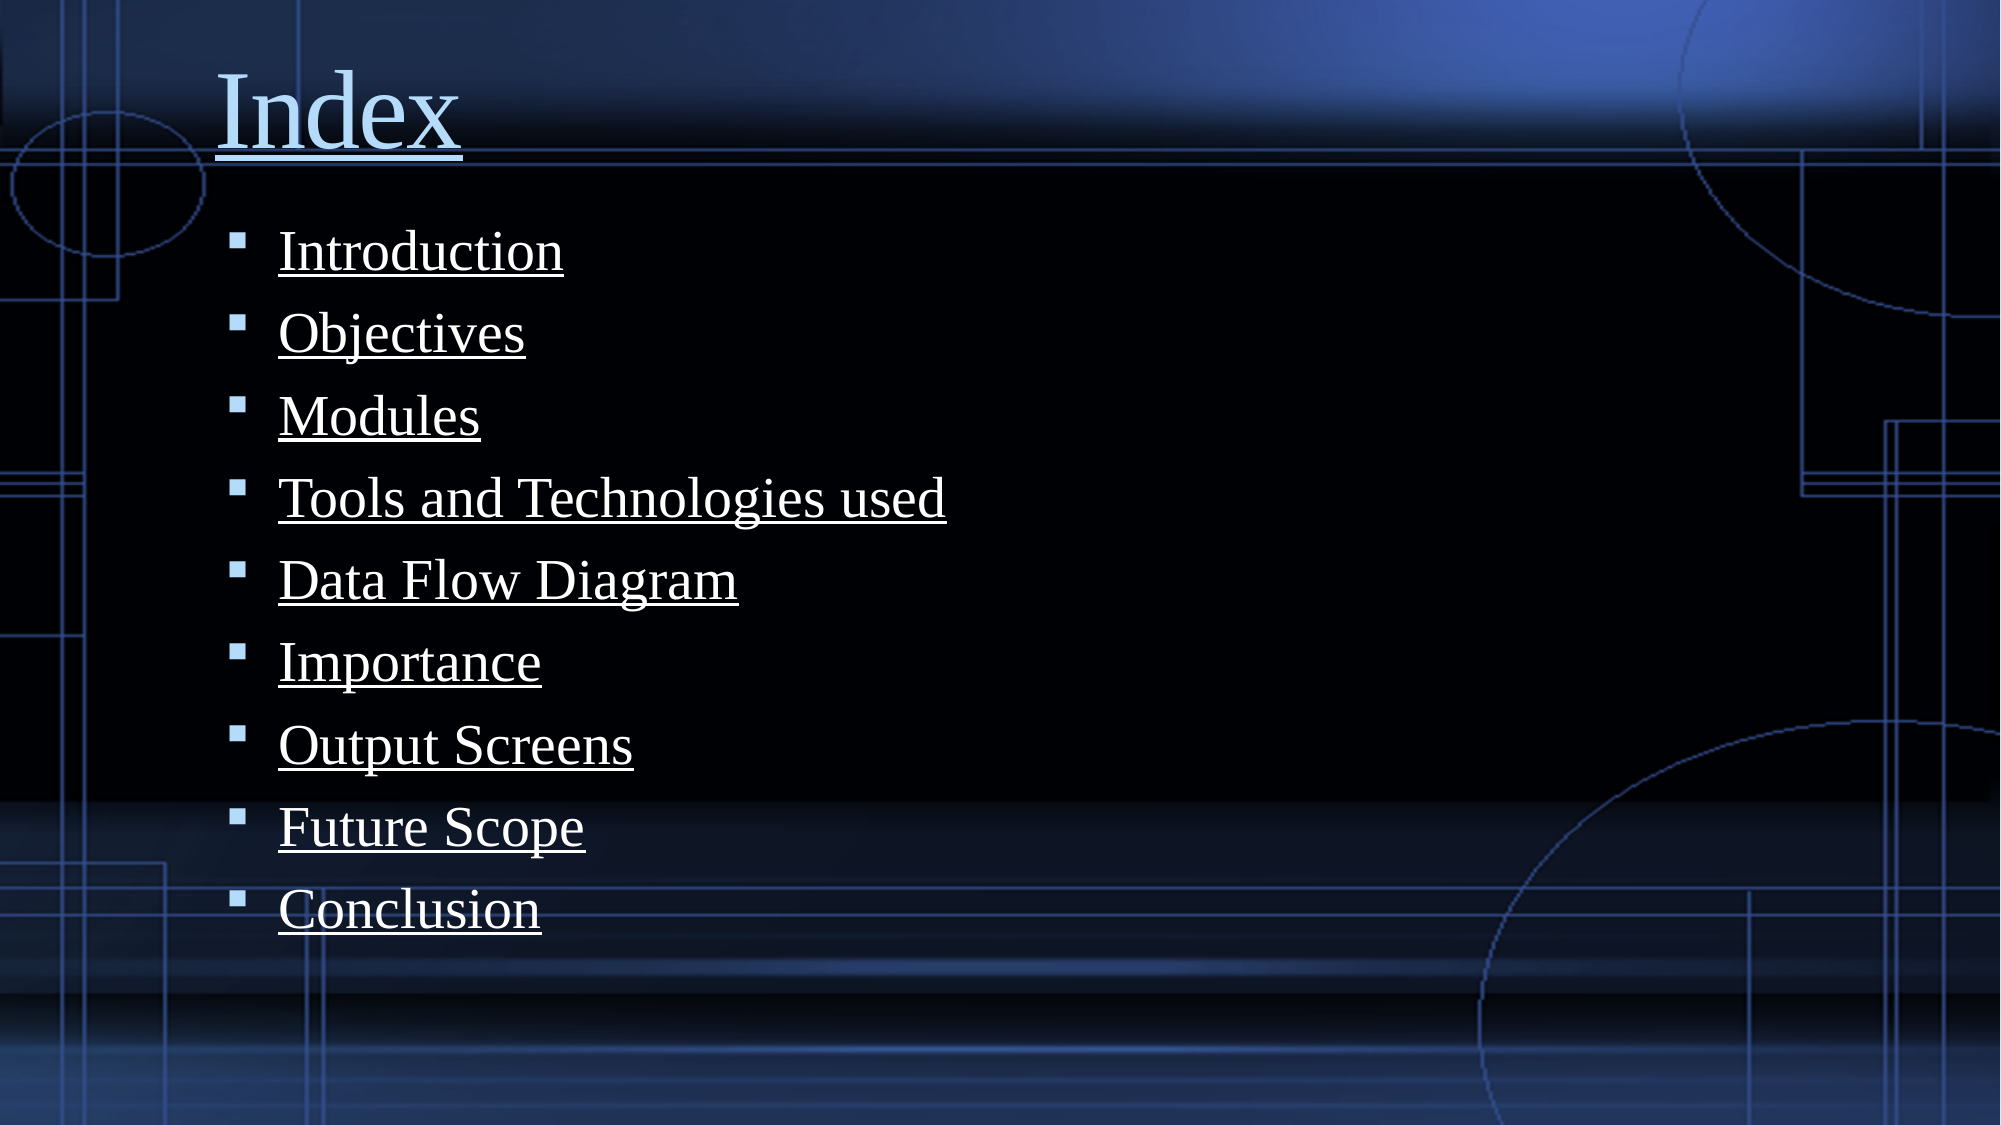

# Index
Introduction
Objectives
Modules
Tools and Technologies used
Data Flow Diagram
Importance
Output Screens
Future Scope
Conclusion